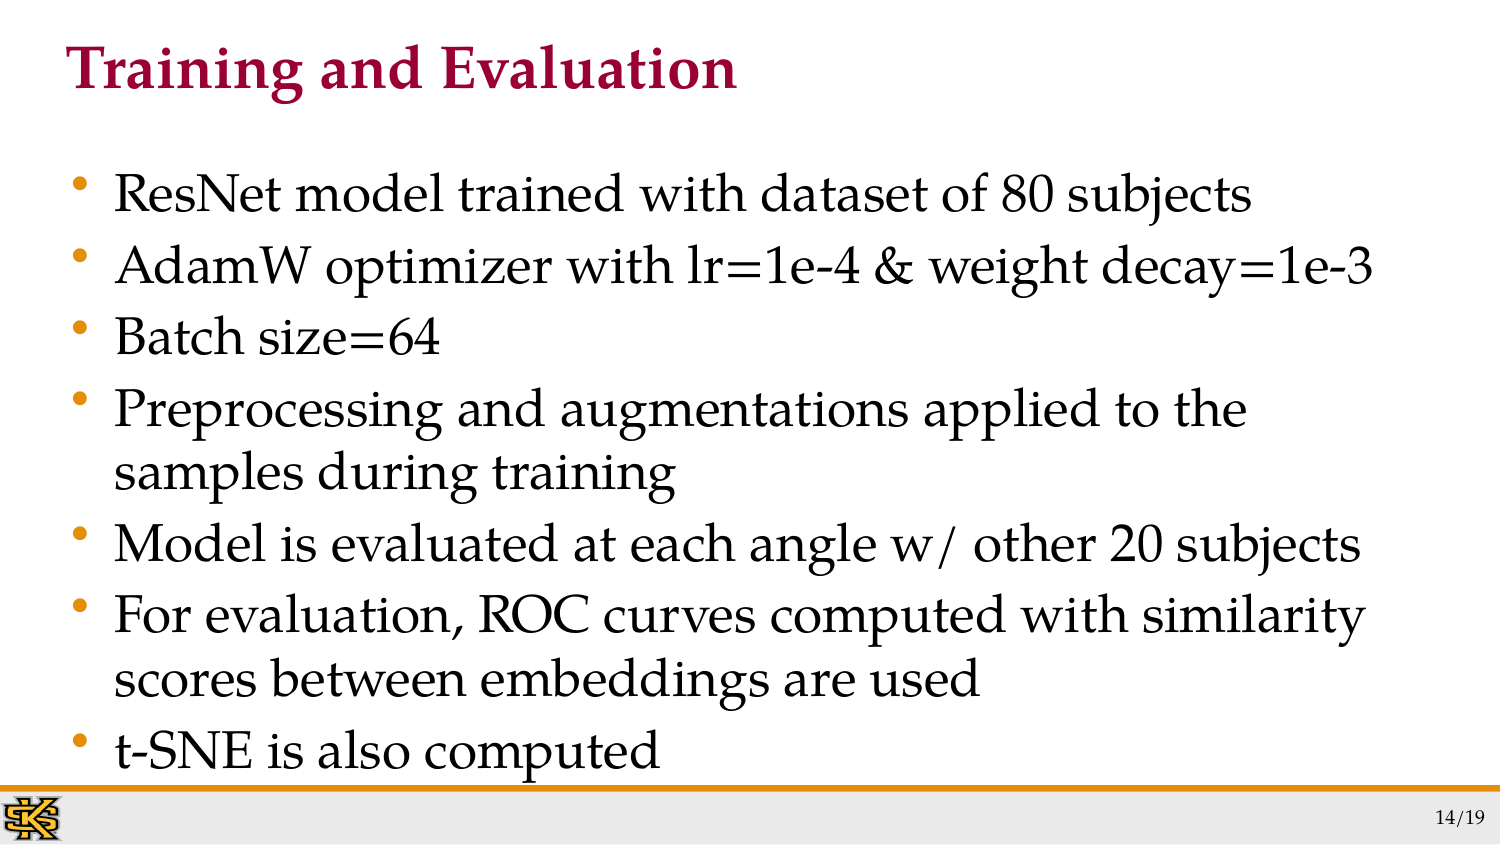

# Training and Evaluation
ResNet model trained with dataset of 80 subjects
AdamW optimizer with lr=1e-4 & weight decay=1e-3
Batch size=64
Preprocessing and augmentations applied to the samples during training
Model is evaluated at each angle w/ other 20 subjects
For evaluation, ROC curves computed with similarity scores between embeddings are used
t-SNE is also computed

14/19